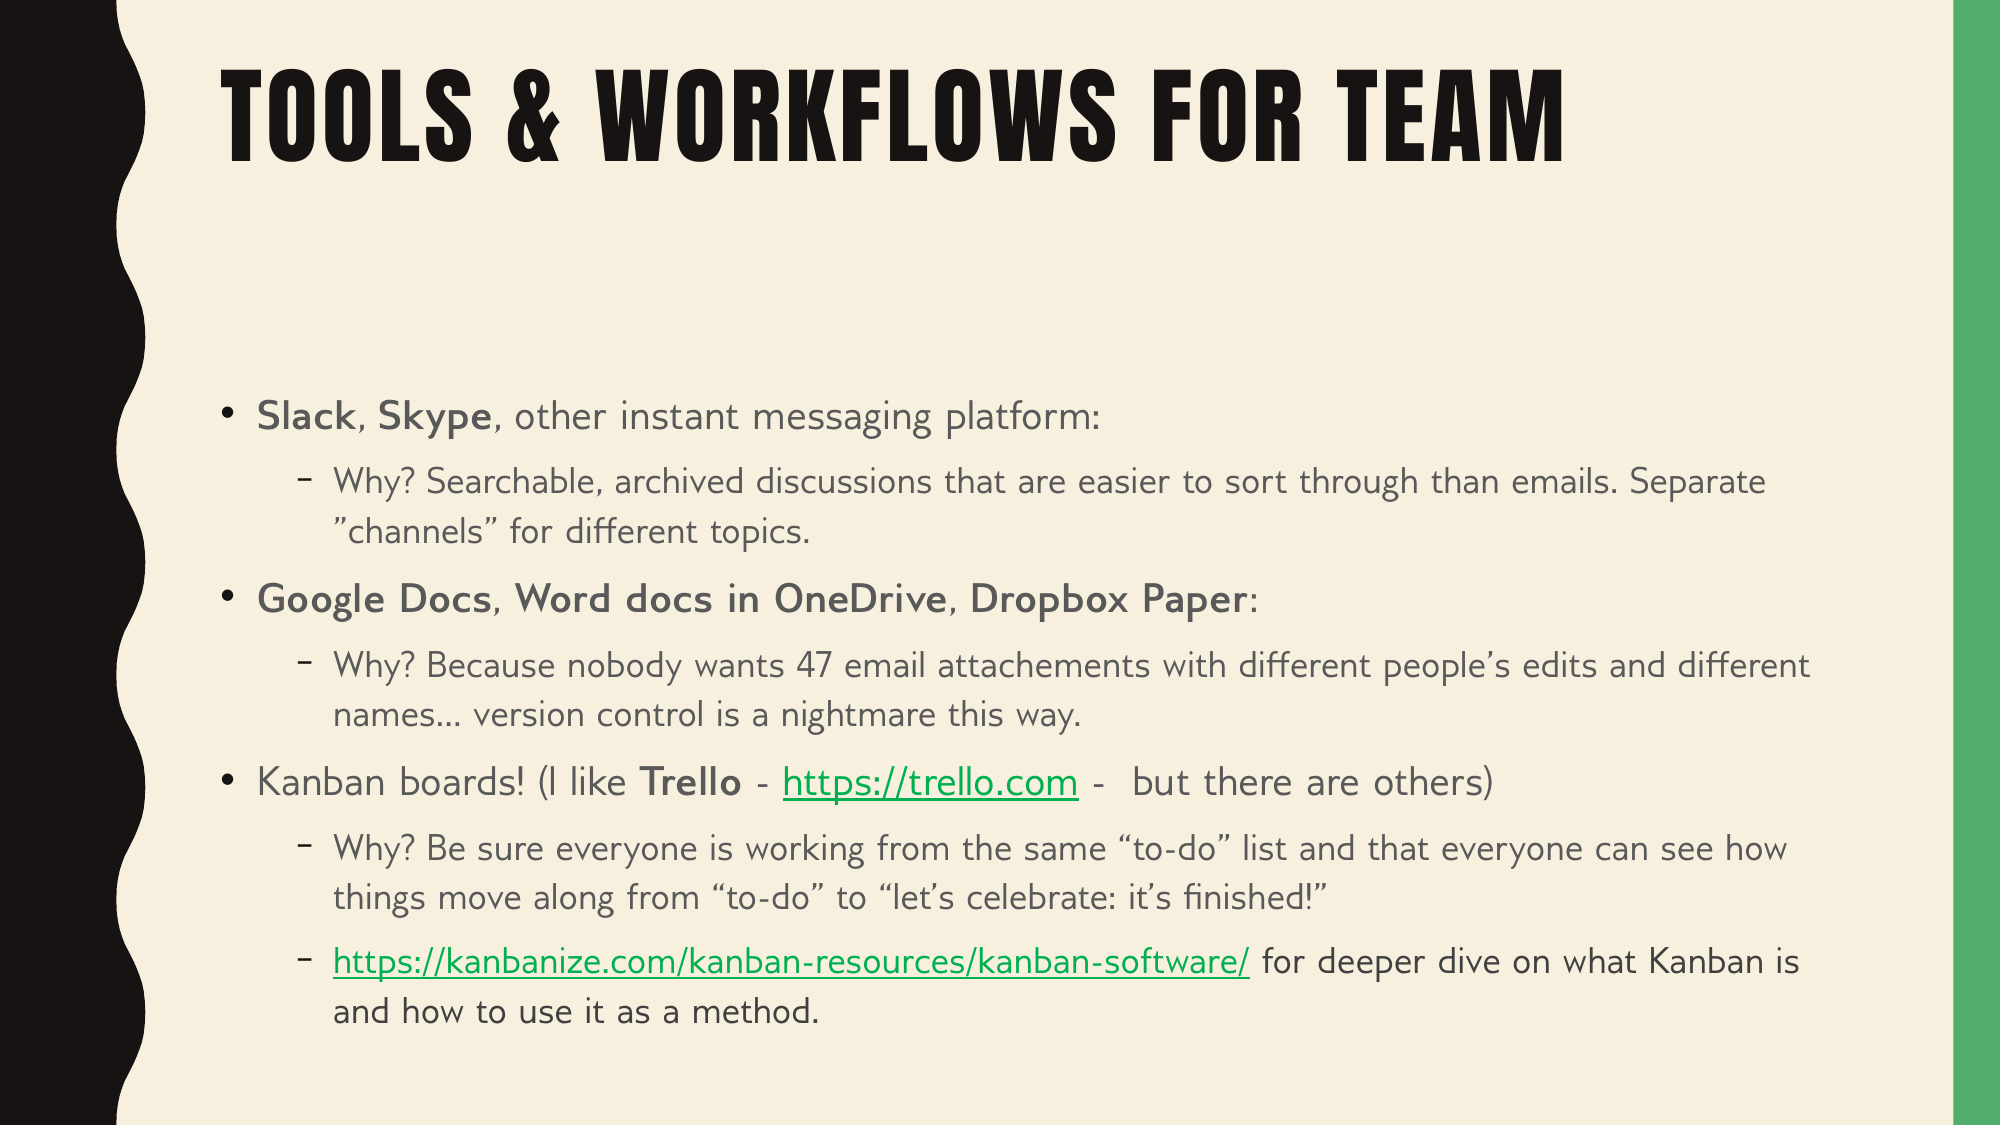

# Tools & workflows for team
Slack, Skype, other instant messaging platform:
Why? Searchable, archived discussions that are easier to sort through than emails. Separate ”channels” for different topics.
Google Docs, Word docs in OneDrive, Dropbox Paper:
Why? Because nobody wants 47 email attachements with different people’s edits and different names… version control is a nightmare this way.
Kanban boards! (I like Trello - https://trello.com -  but there are others)
Why? Be sure everyone is working from the same “to-do” list and that everyone can see how things move along from “to-do” to “let’s celebrate: it’s finished!”
https://kanbanize.com/kanban-resources/kanban-software/ for deeper dive on what Kanban is and how to use it as a method.